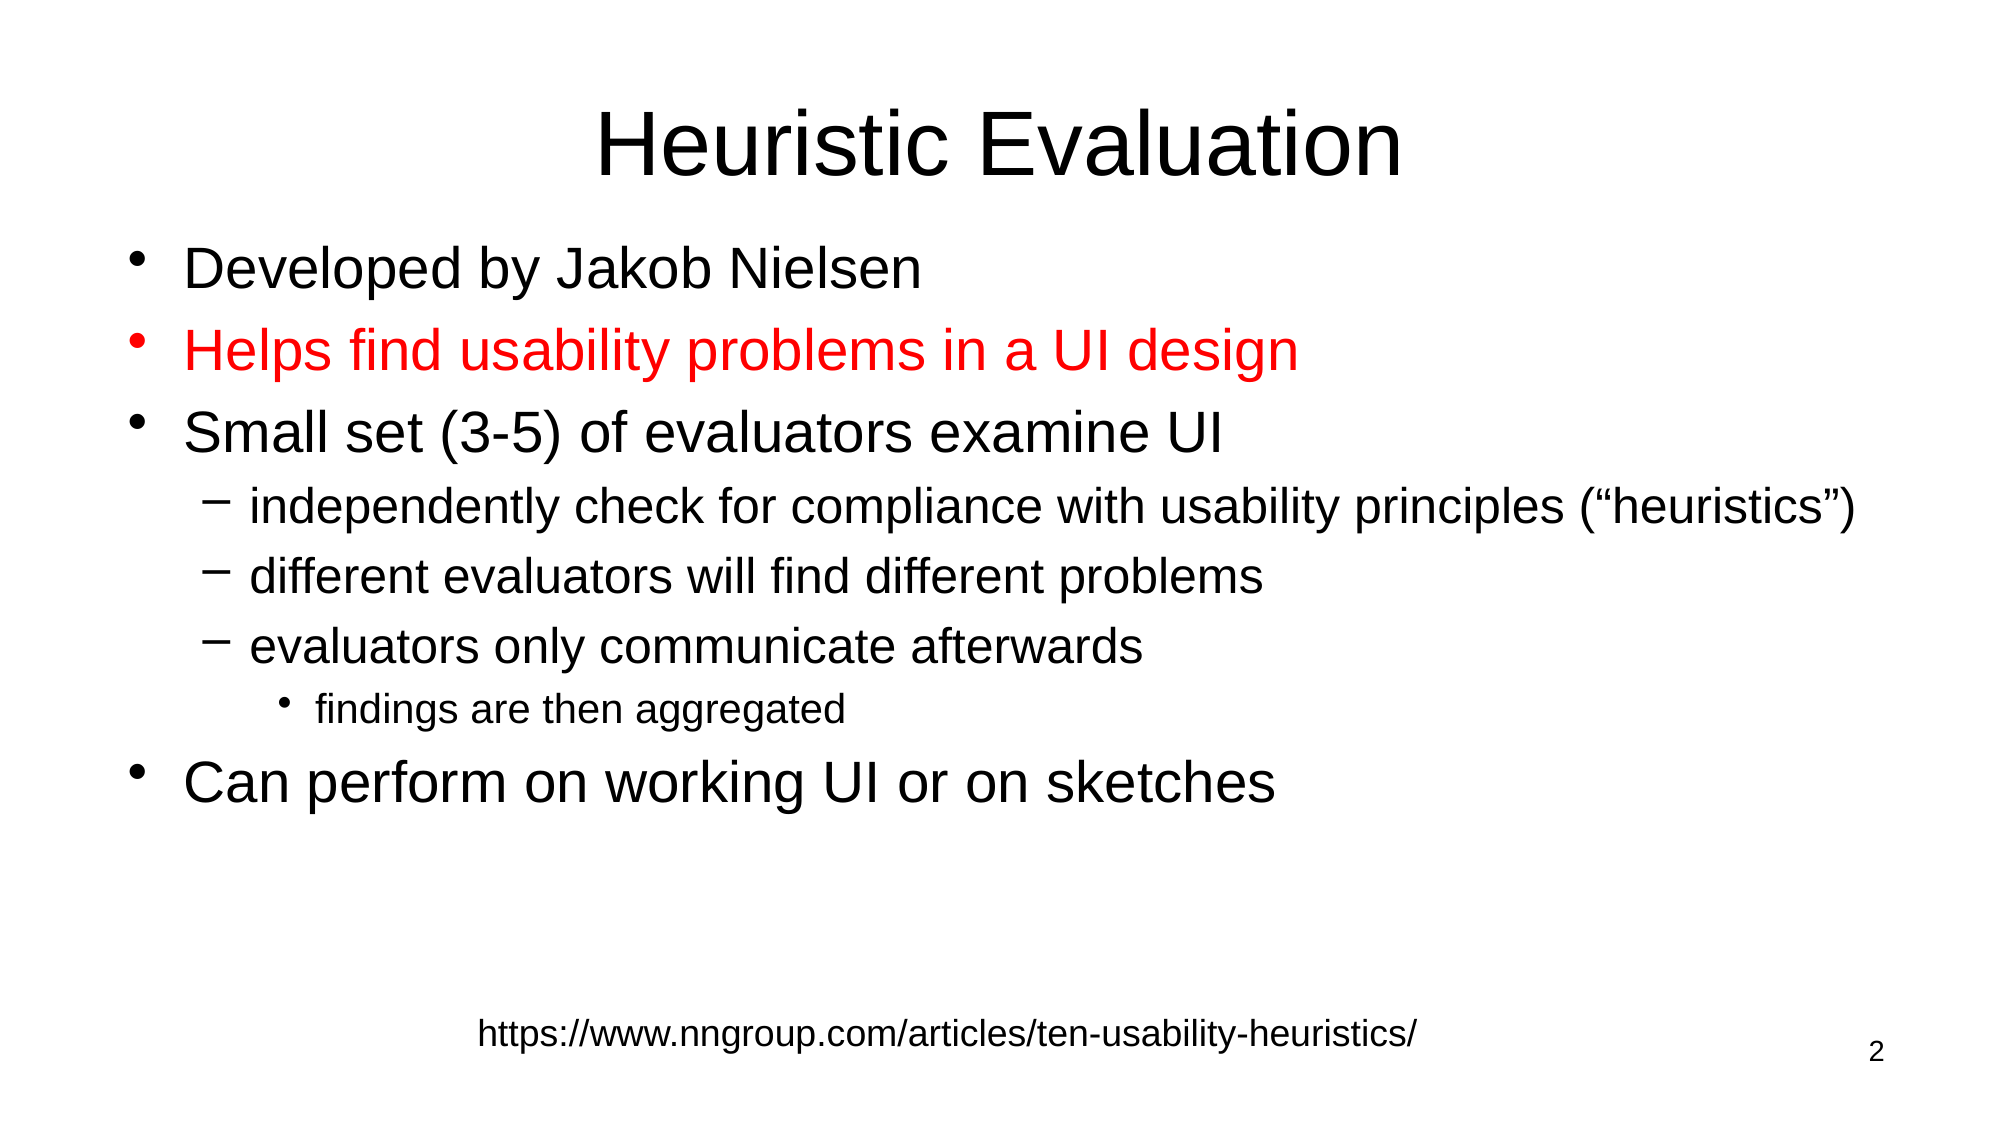

# Heuristic Evaluation
Developed by Jakob Nielsen
Helps find usability problems in a UI design
Small set (3-5) of evaluators examine UI
independently check for compliance with usability principles (“heuristics”)
different evaluators will find different problems
evaluators only communicate afterwards
findings are then aggregated
Can perform on working UI or on sketches
https://www.nngroup.com/articles/ten-usability-heuristics/
2